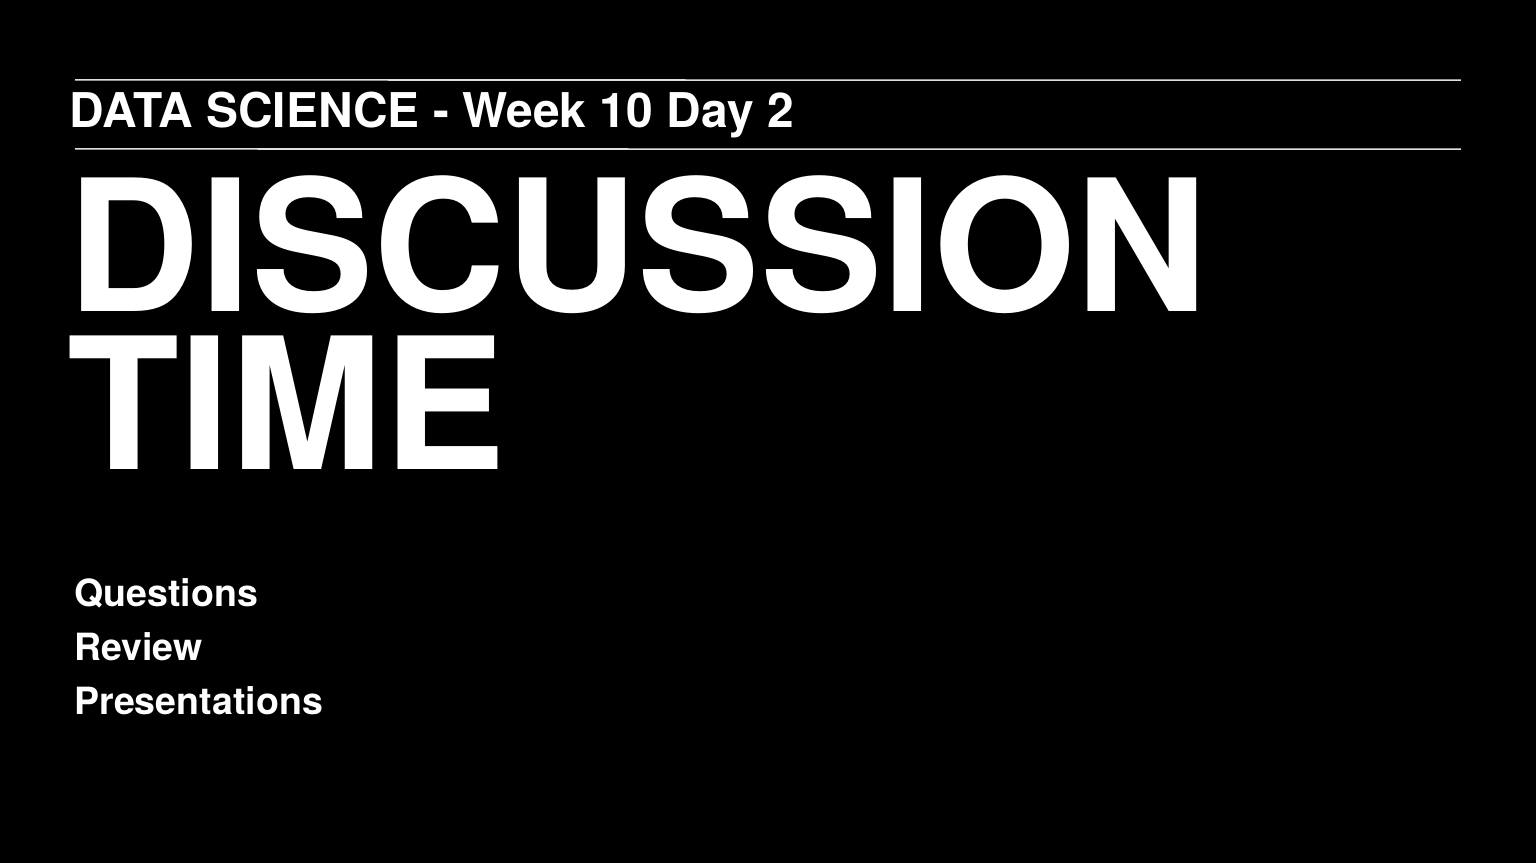

DATA SCIENCE - Week 10 Day 2

DISCUSSION TIME

Questions
Review
Presentations